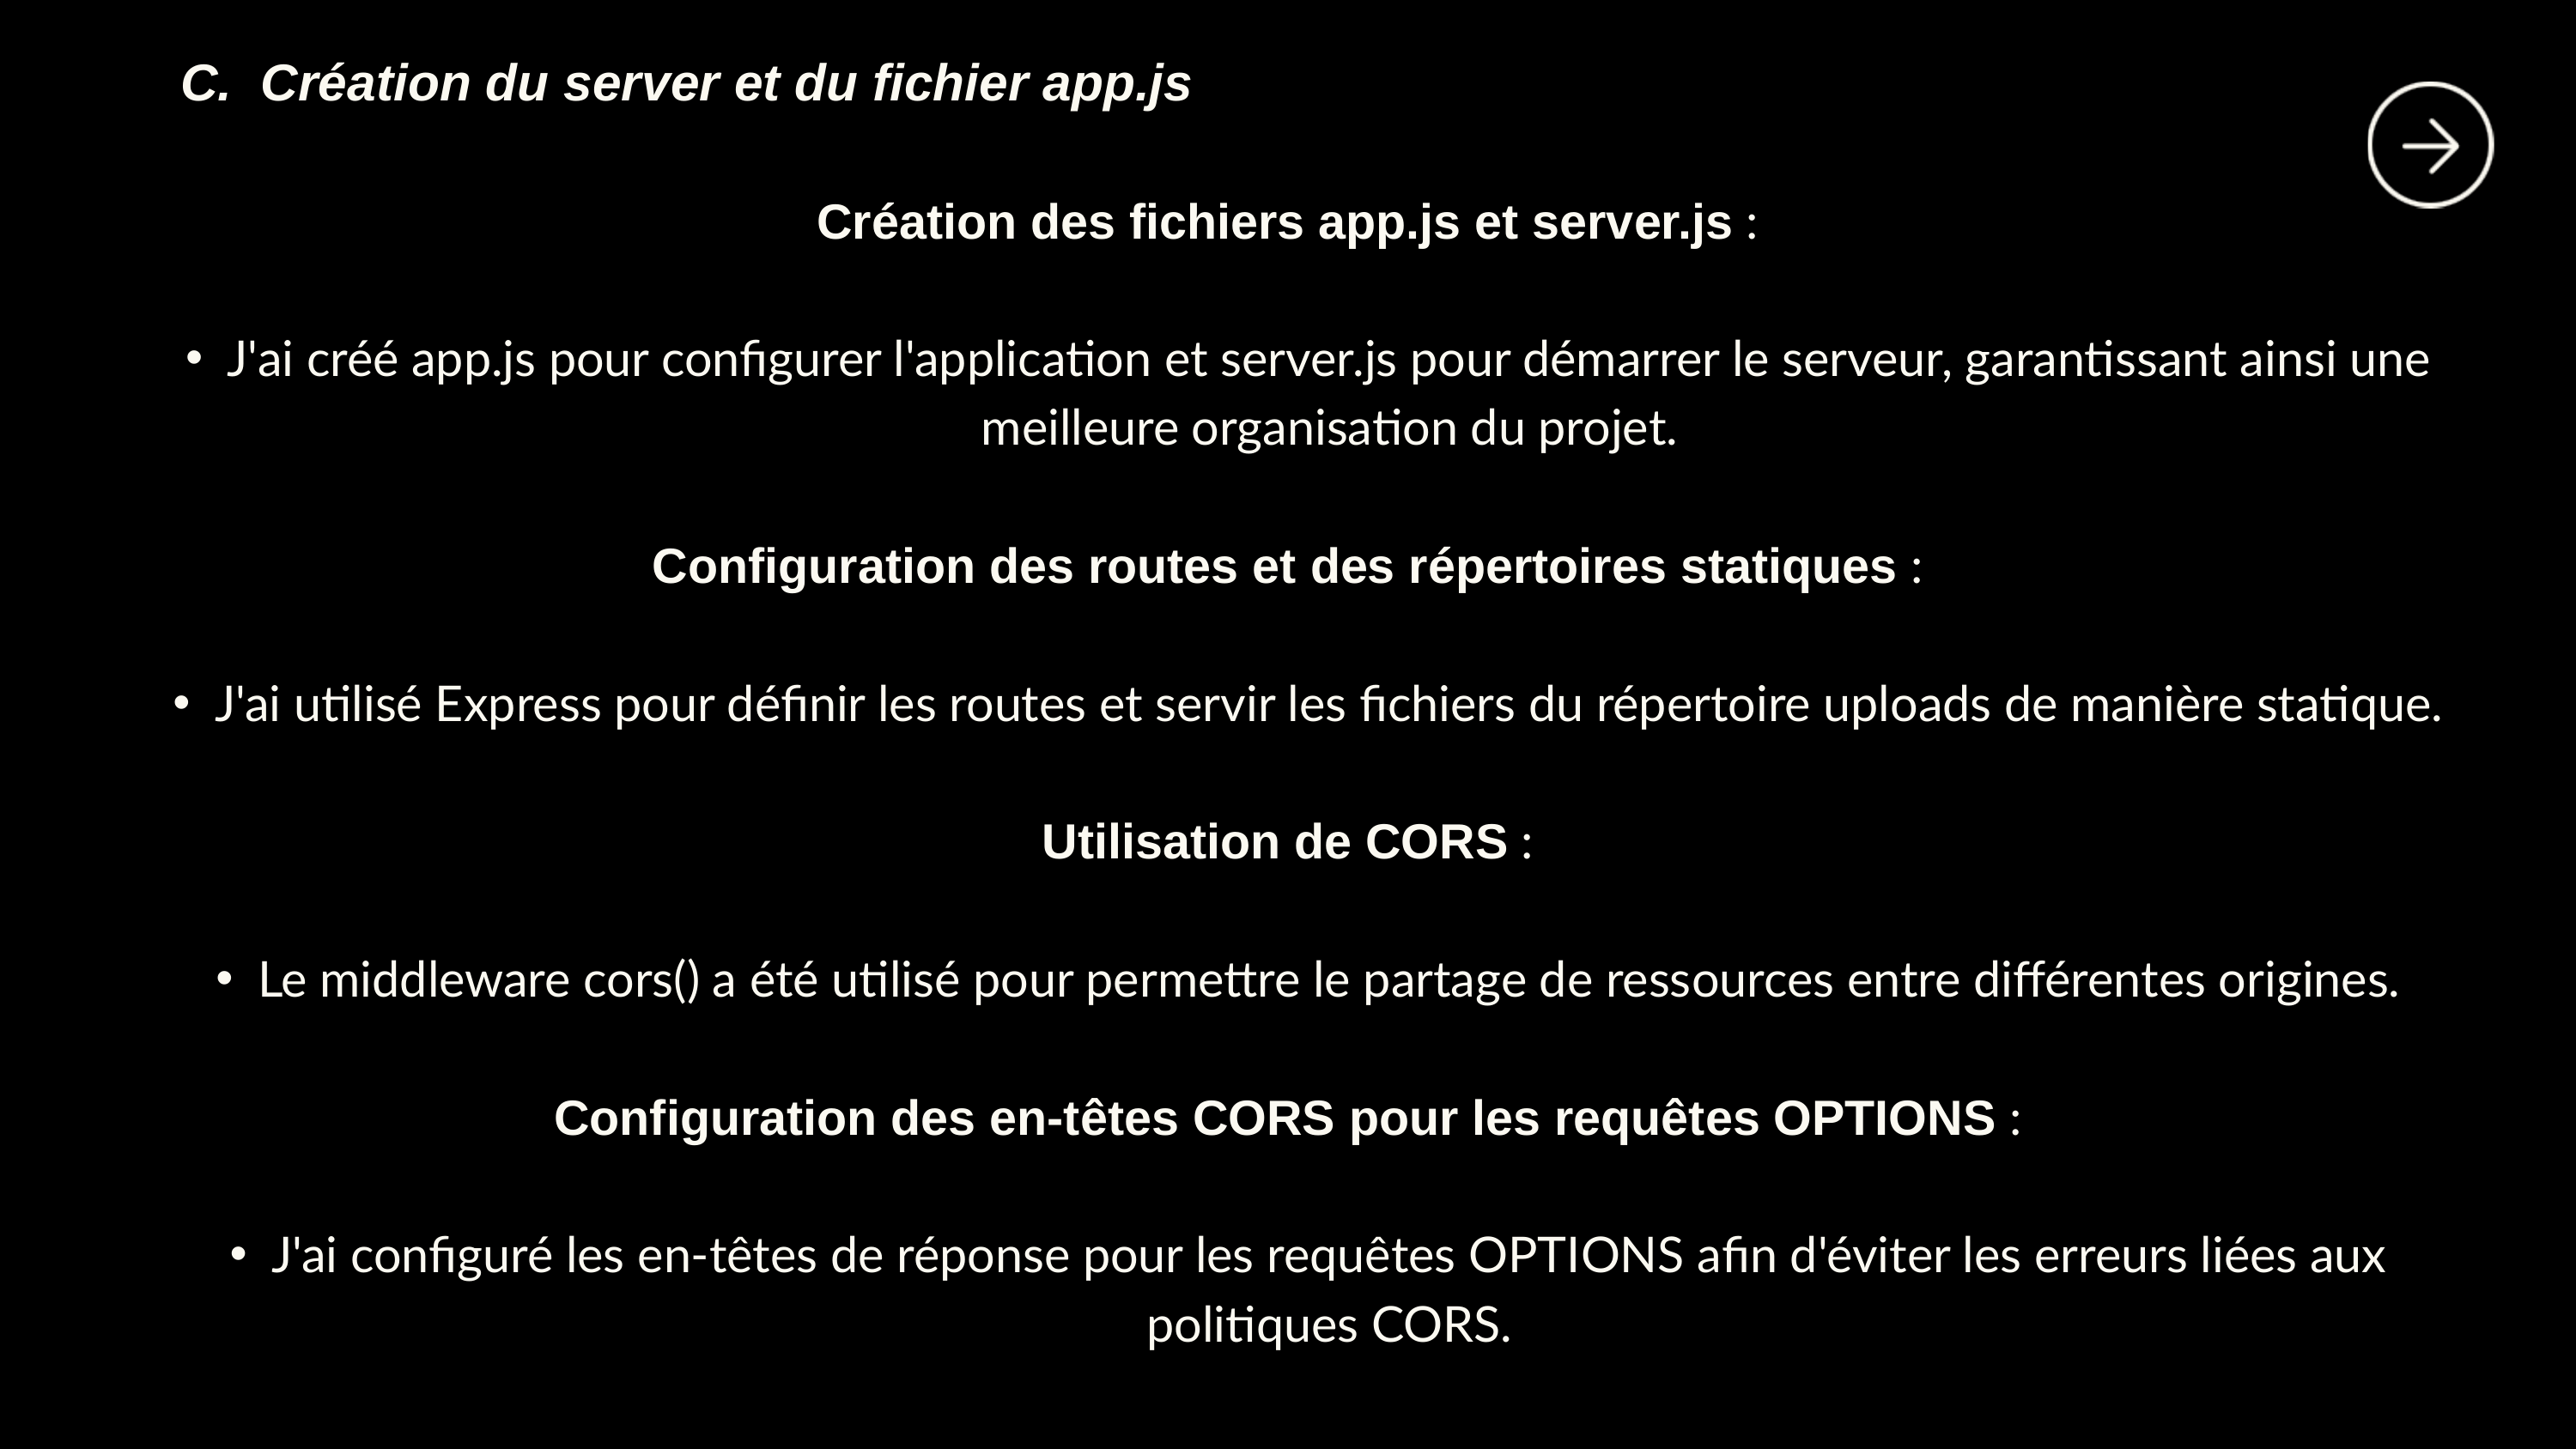

C.  Création du server et du fichier app.js

Création des fichiers app.js et server.js :

J'ai créé app.js pour configurer l'application et server.js pour démarrer le serveur, garantissant ainsi une meilleure organisation du projet.

Configuration des routes et des répertoires statiques :

J'ai utilisé Express pour définir les routes et servir les fichiers du répertoire uploads de manière statique.

Utilisation de CORS :

Le middleware cors() a été utilisé pour permettre le partage de ressources entre différentes origines.

Configuration des en-têtes CORS pour les requêtes OPTIONS :

J'ai configuré les en-têtes de réponse pour les requêtes OPTIONS afin d'éviter les erreurs liées aux politiques CORS.